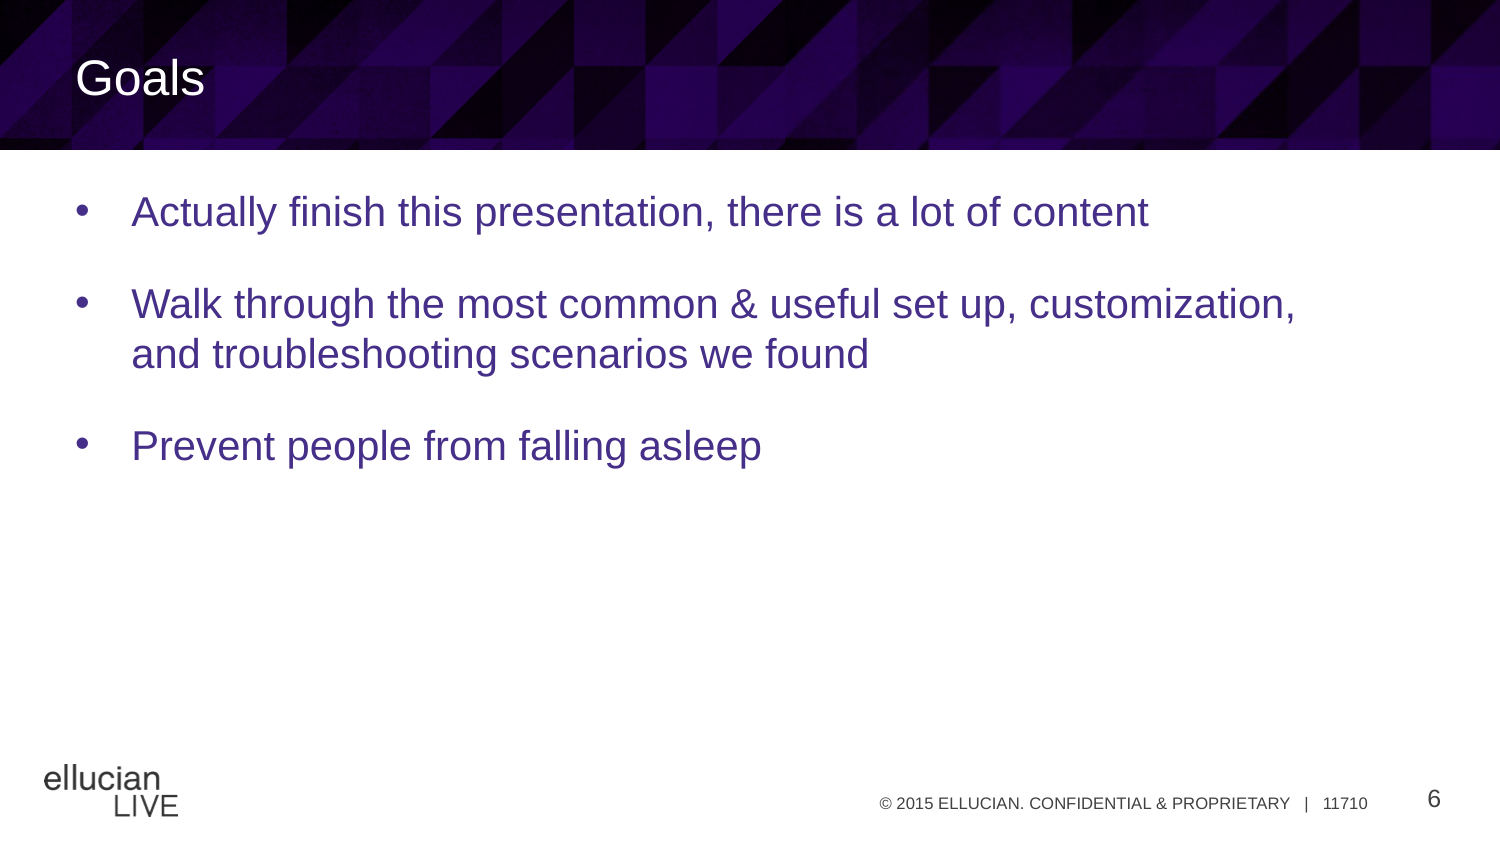

# Goals
Actually finish this presentation, there is a lot of content
Walk through the most common & useful set up, customization, and troubleshooting scenarios we found
Prevent people from falling asleep